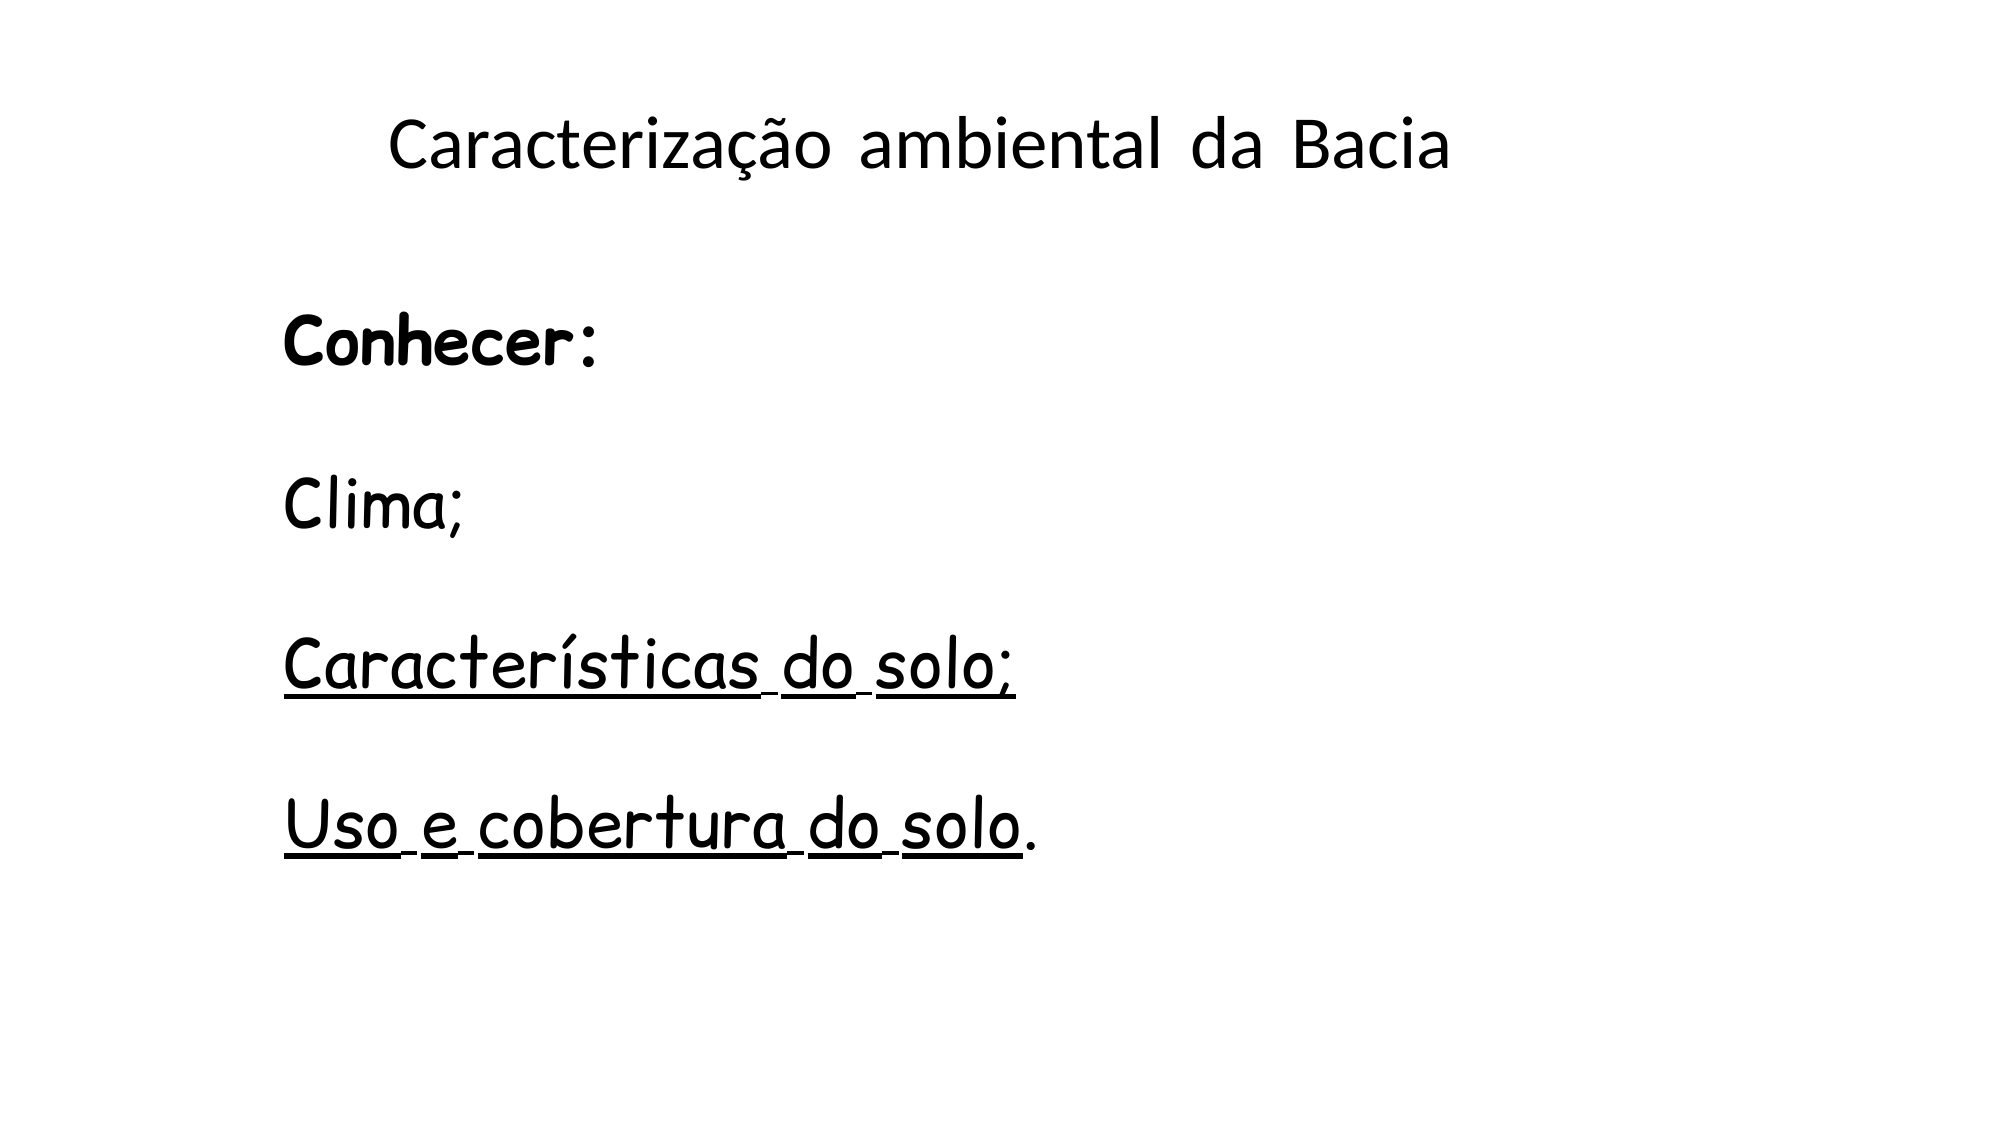

# Caracterização ambiental da Bacia
Conhecer:

Clima;
Características do solo; Uso e cobertura do solo.